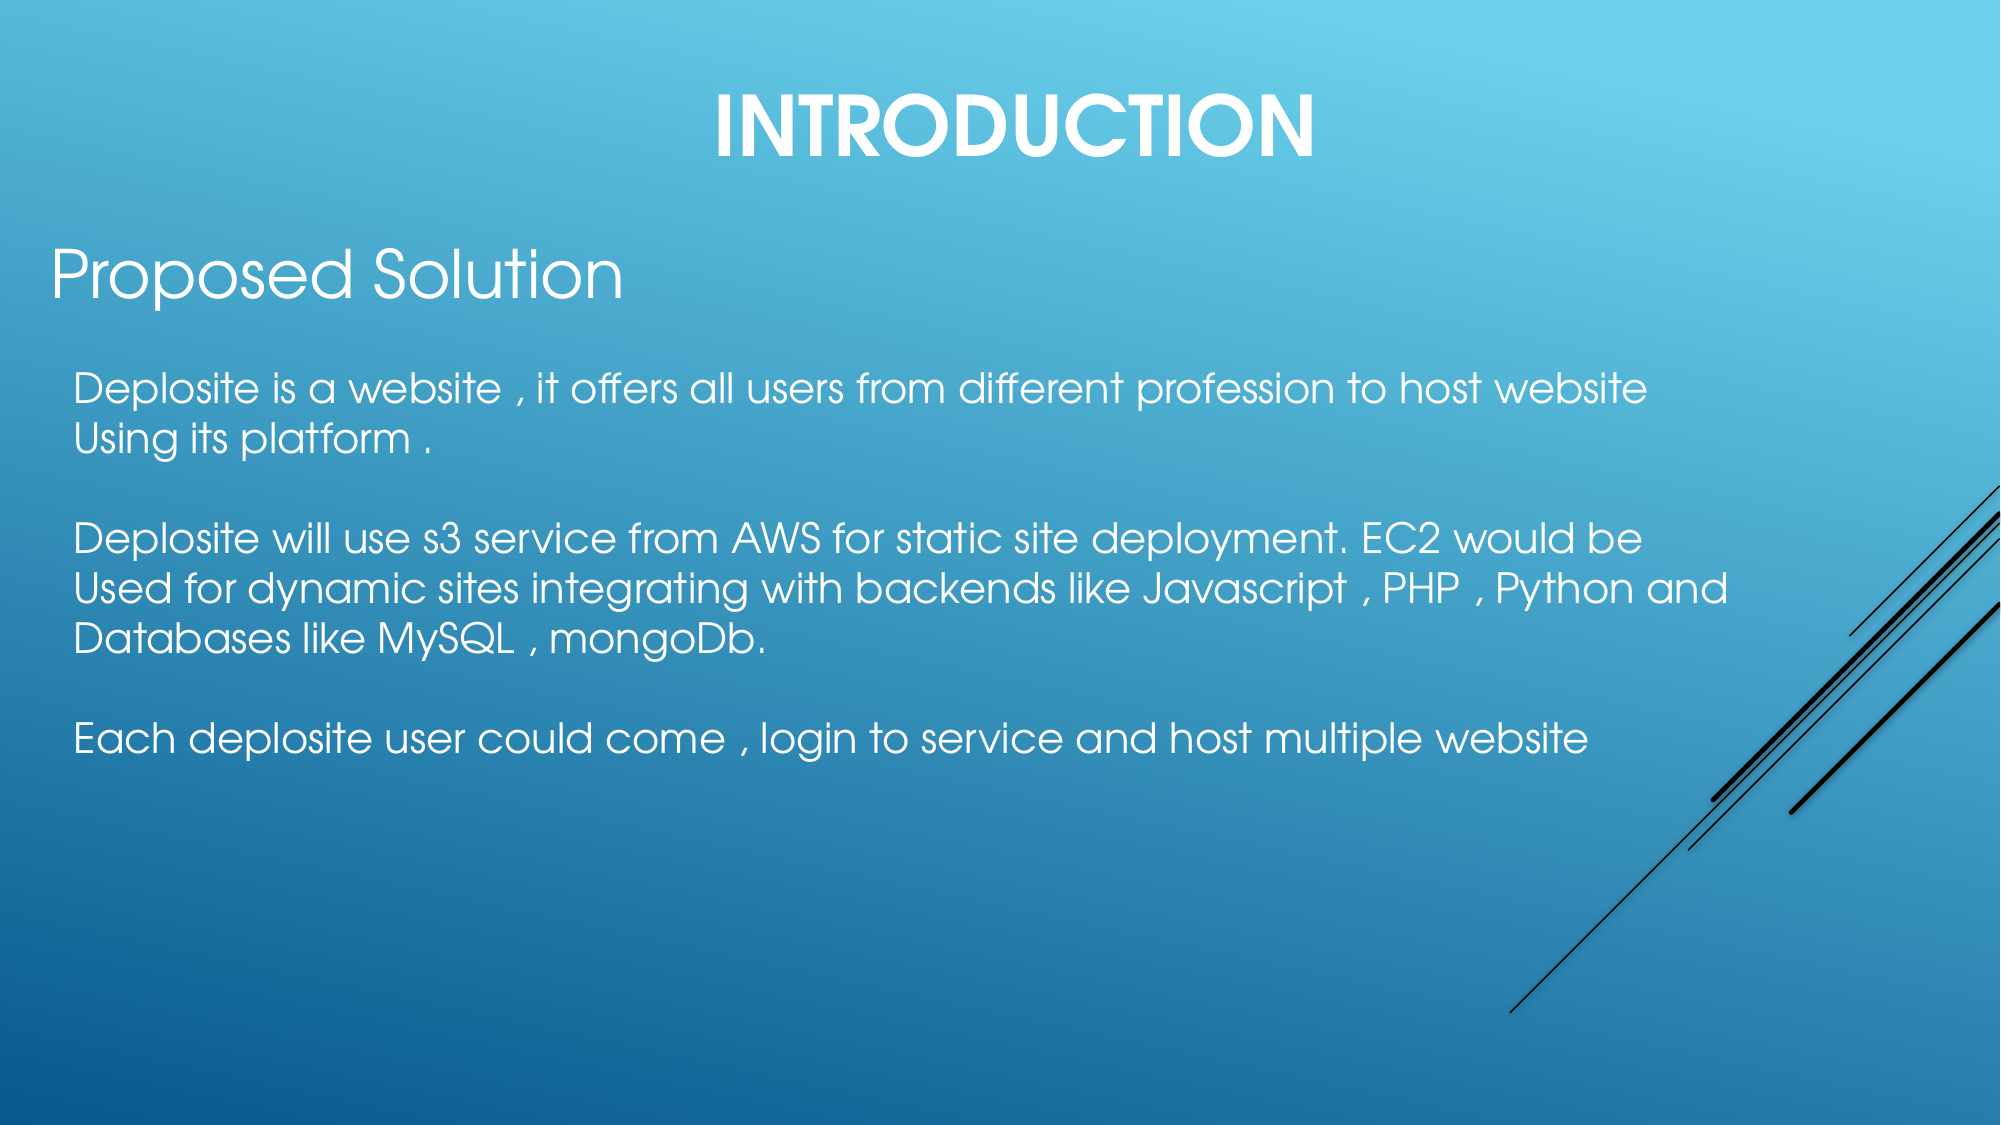

Introduction
Proposed Solution
Deplosite is a website , it offers all users from different profession to host website
Using its platform .

Deplosite will use s3 service from AWS for static site deployment. EC2 would be
Used for dynamic sites integrating with backends like Javascript , PHP , Python and
Databases like MySQL , mongoDb.

Each deplosite user could come , login to service and host multiple website